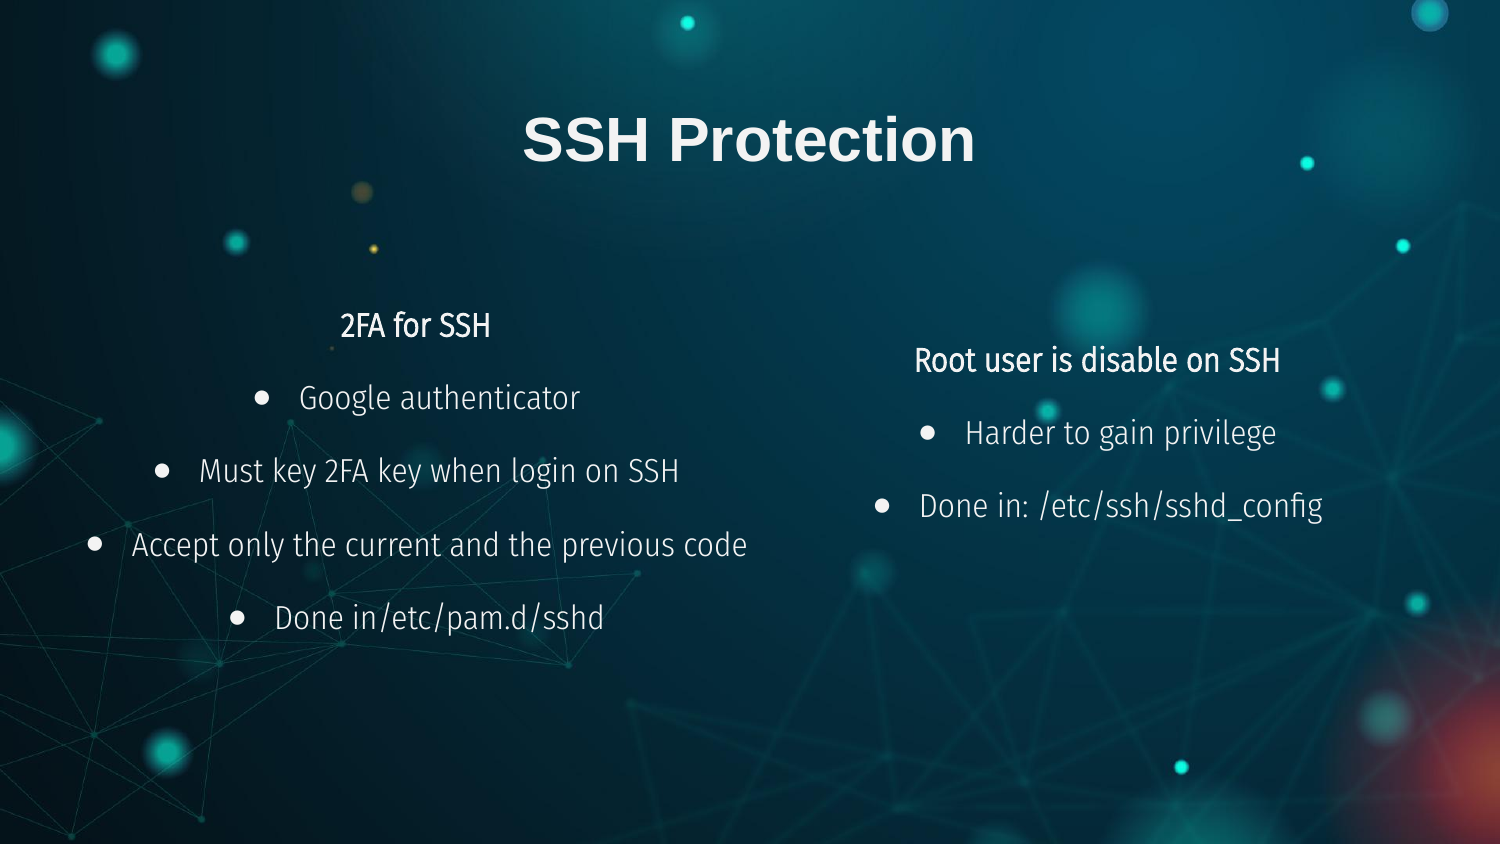

# SSH Protection
Root user is disable on SSH
Harder to gain privilege
Done in: /etc/ssh/sshd_config

2FA for SSH
Google authenticator
Must key 2FA key when login on SSH
Accept only the current and the previous code
Done in/etc/pam.d/sshd